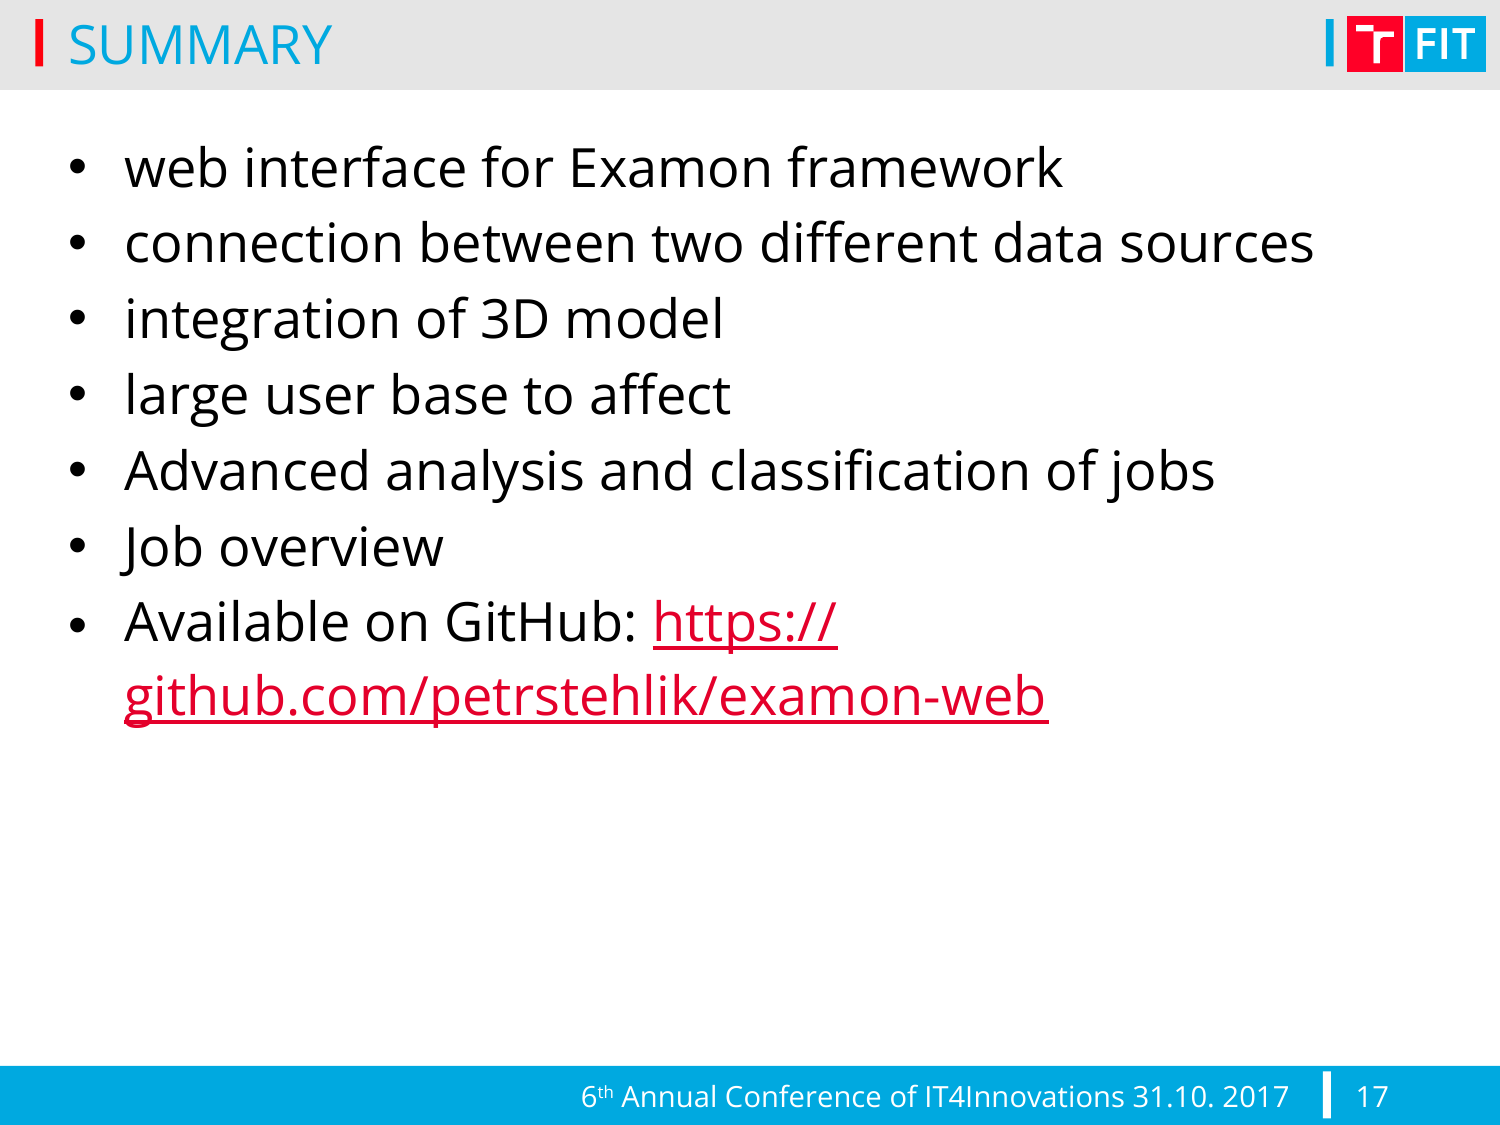

# SUMMARY
web interface for Examon framework
connection between two different data sources
integration of 3D model
large user base to affect
Advanced analysis and classification of jobs
Job overview
Available on GitHub: https://github.com/petrstehlik/examon-web

6th Annual Conference of IT4Innovations 31.10. 2017
17